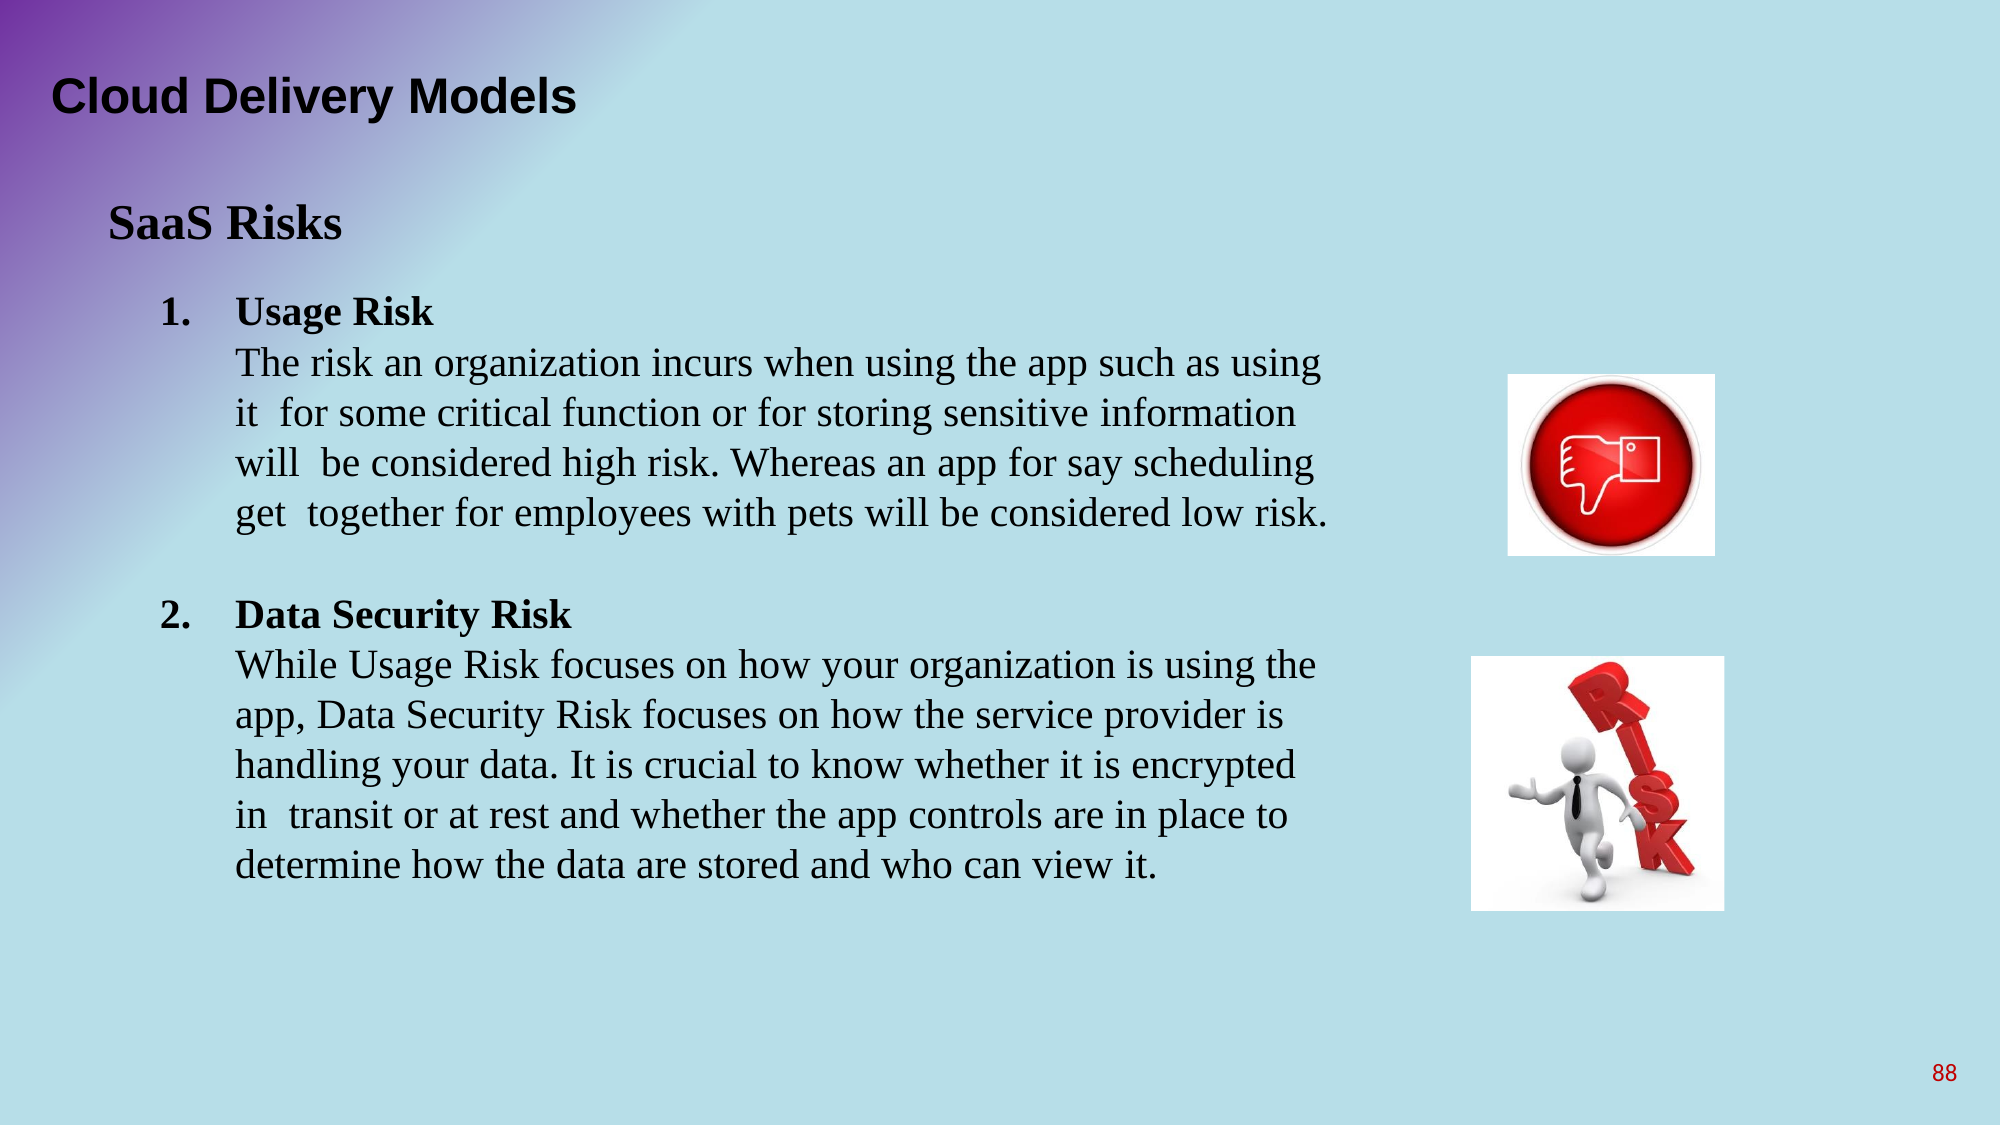

# Cloud Delivery Models
SaaS Risks
Usage Risk
The risk an organization incurs when using the app such as using it  for some critical function or for storing sensitive information will  be considered high risk. Whereas an app for say scheduling get  together for employees with pets will be considered low risk.

Data Security Risk
While Usage Risk focuses on how your organization is using the  app, Data Security Risk focuses on how the service provider is  handling your data. It is crucial to know whether it is encrypted in  transit or at rest and whether the app controls are in place to  determine how the data are stored and who can view it.

88